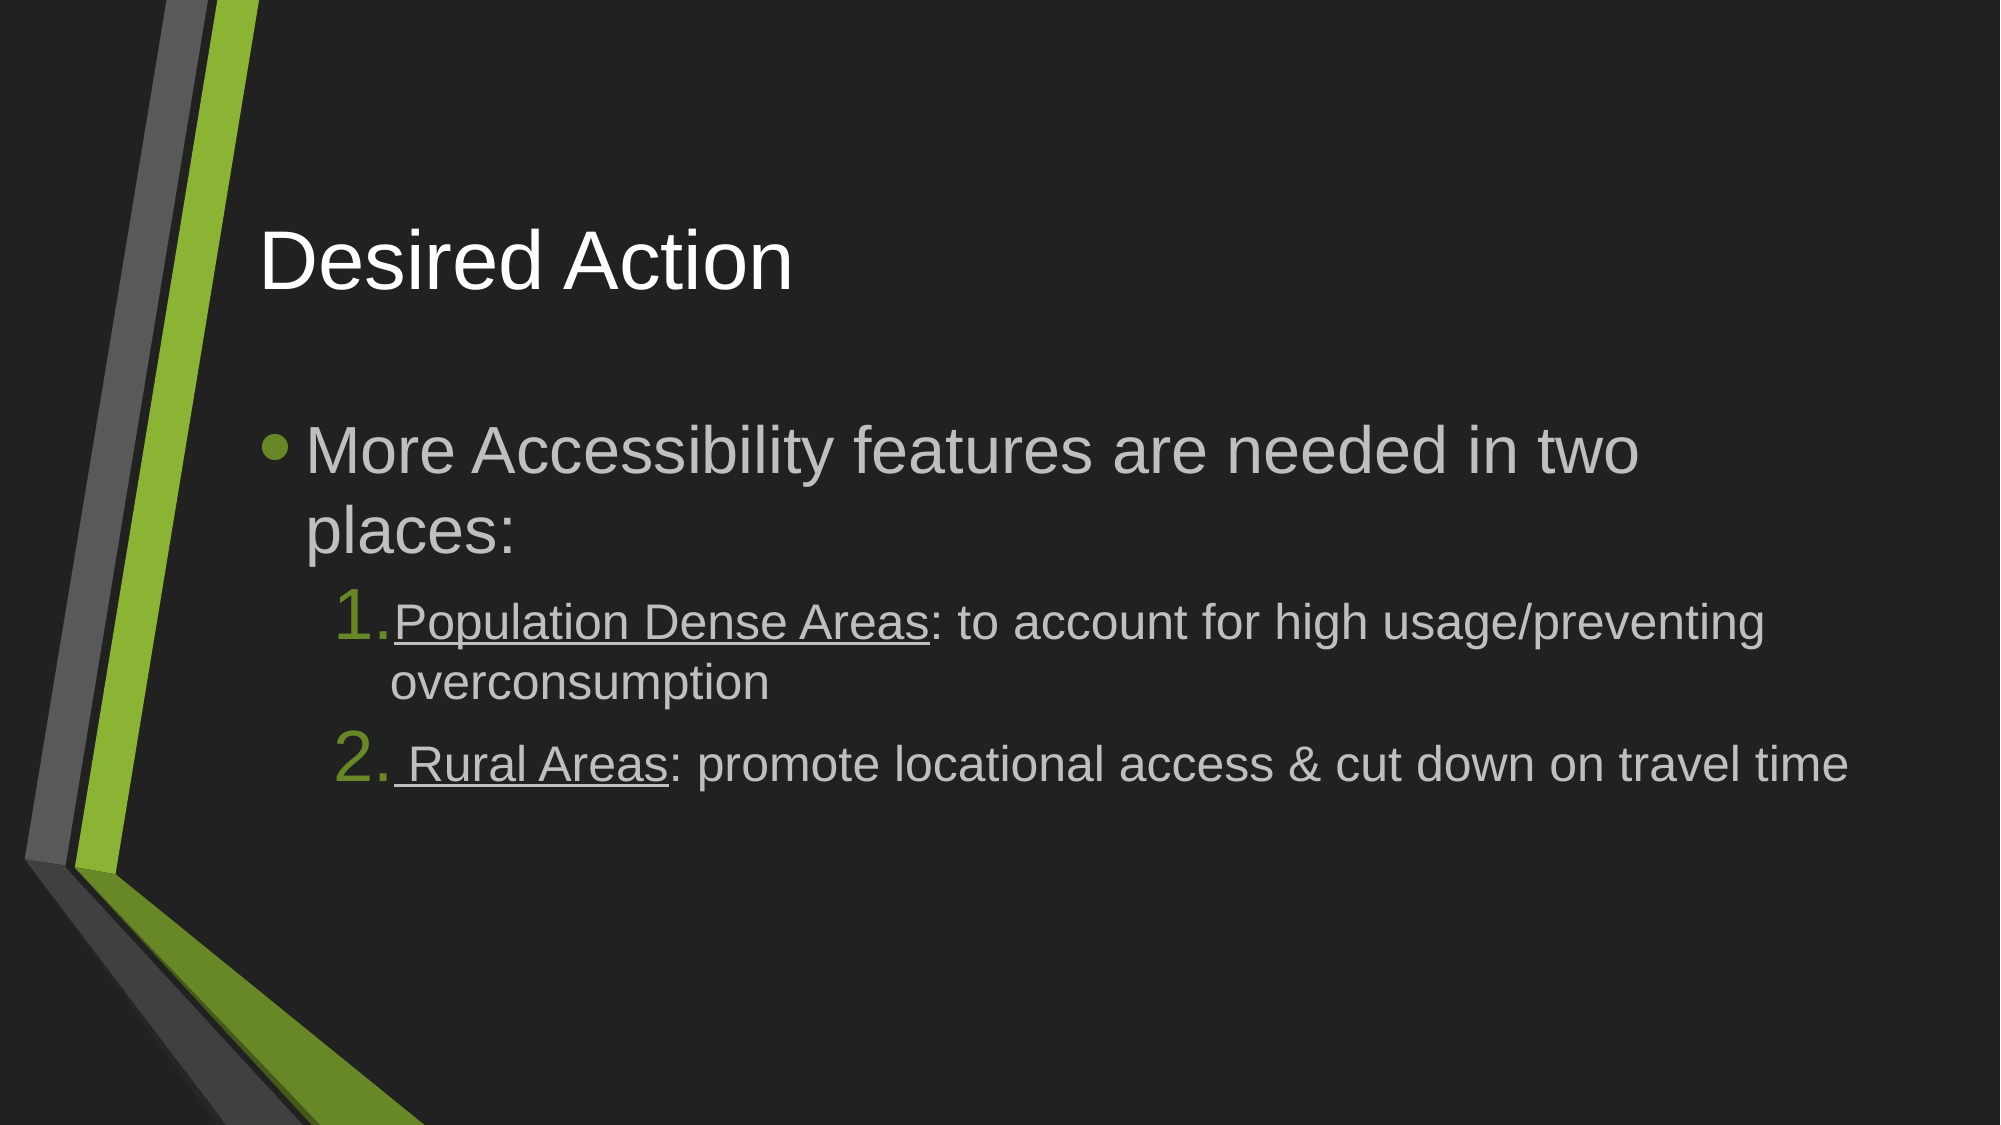

# Desired Action
More Accessibility features are needed in two places:
Population Dense Areas: to account for high usage/preventing overconsumption
 Rural Areas: promote locational access & cut down on travel time